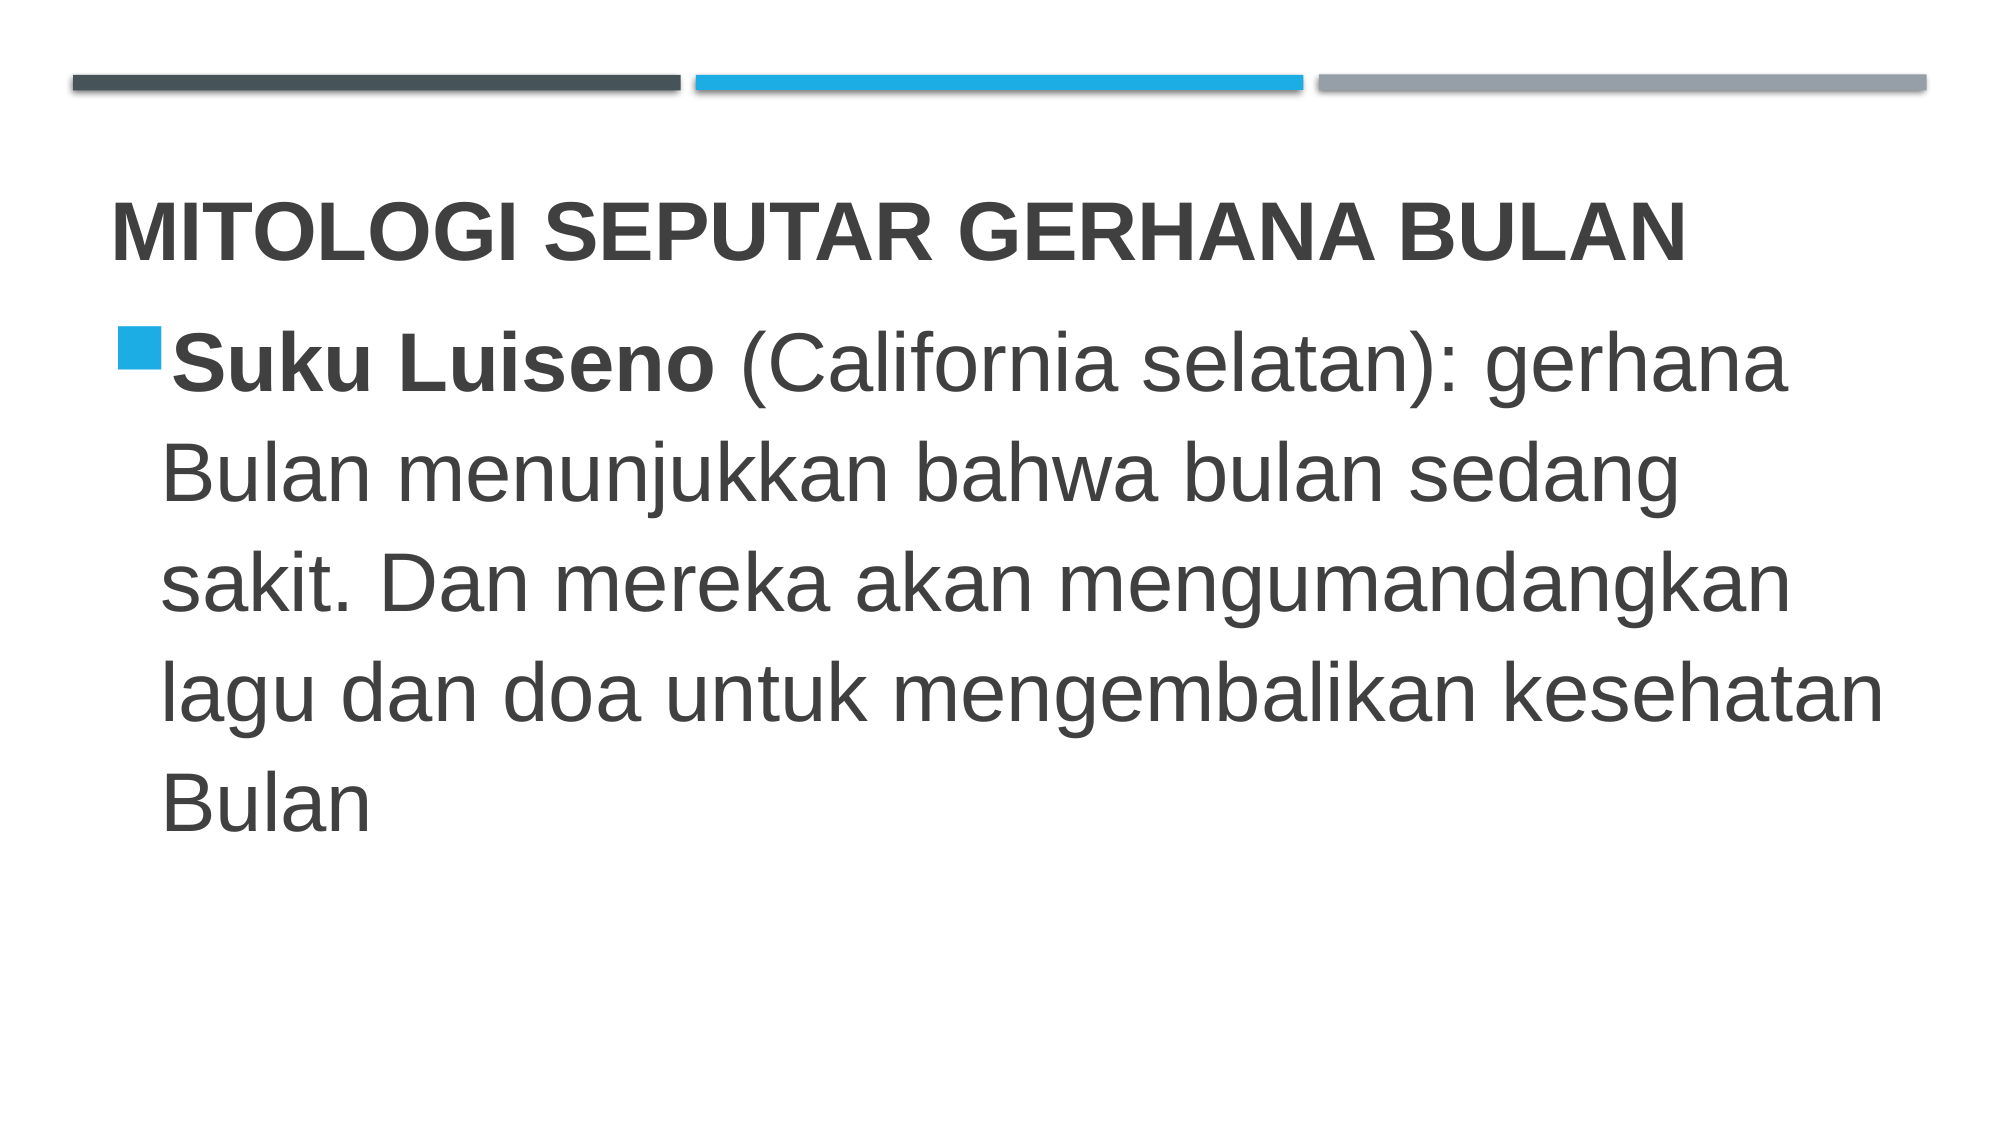

# Mitologi Seputar Gerhana Bulan
Suku Luiseno (California selatan): gerhana Bulan menunjukkan bahwa bulan sedang sakit. Dan mereka akan mengumandangkan lagu dan doa untuk mengembalikan kesehatan Bulan